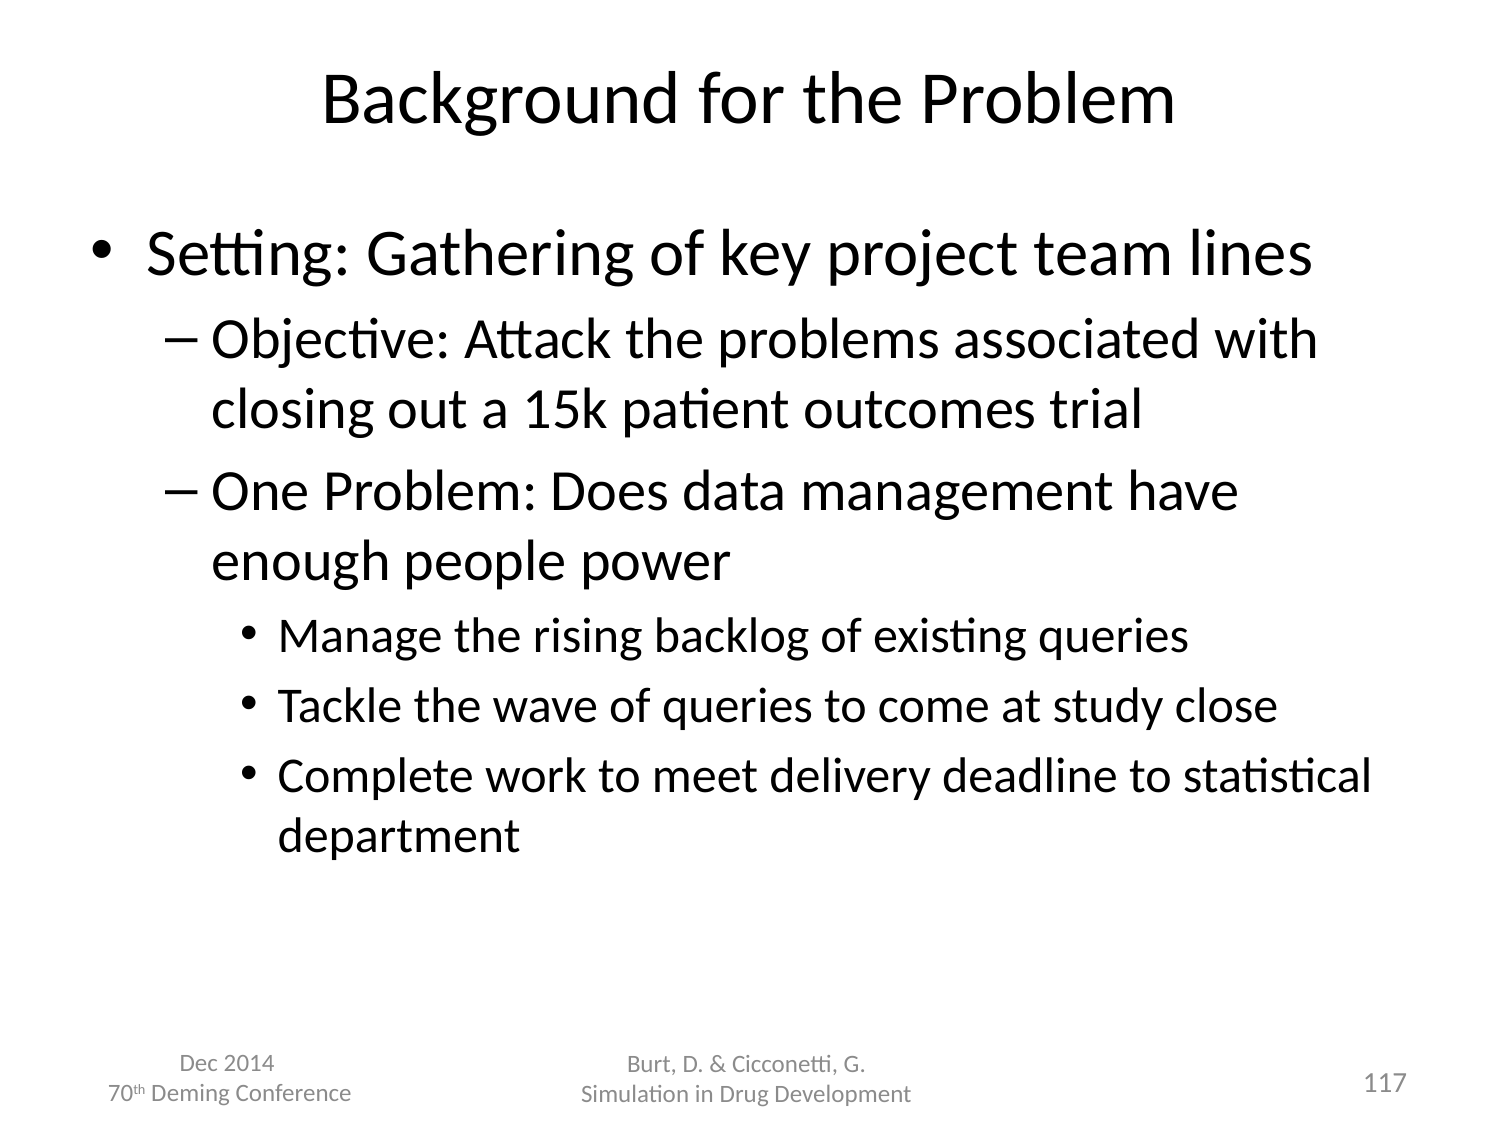

# Background for the Problem
Setting: Gathering of key project team lines
Objective: Attack the problems associated with closing out a 15k patient outcomes trial
One Problem: Does data management have enough people power
Manage the rising backlog of existing queries
Tackle the wave of queries to come at study close
Complete work to meet delivery deadline to statistical department